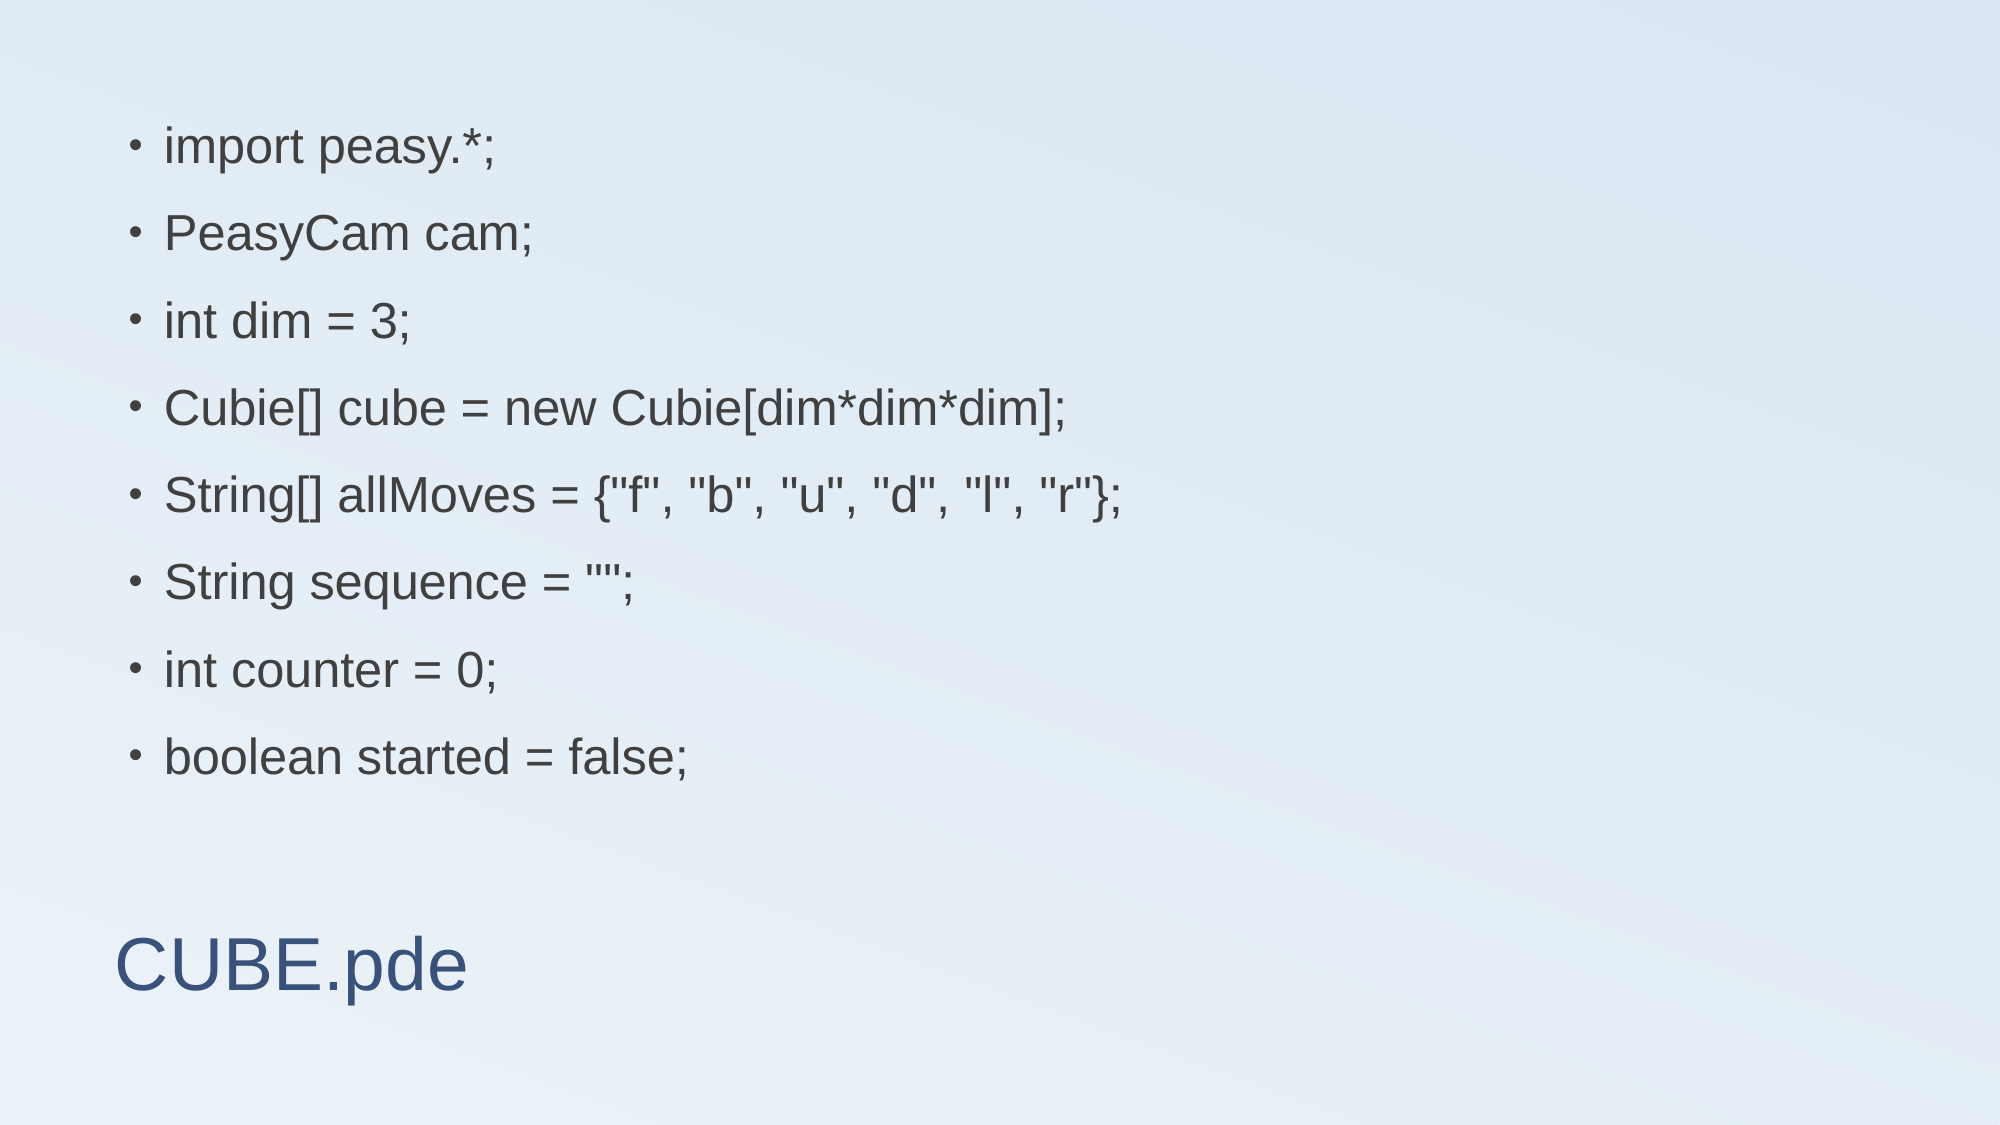

import peasy.*;
PeasyCam cam;
int dim = 3;
Cubie[] cube = new Cubie[dim*dim*dim];
String[] allMoves = {"f", "b", "u", "d", "l", "r"};
String sequence = "";
int counter = 0;
boolean started = false;

# CUBE.pde